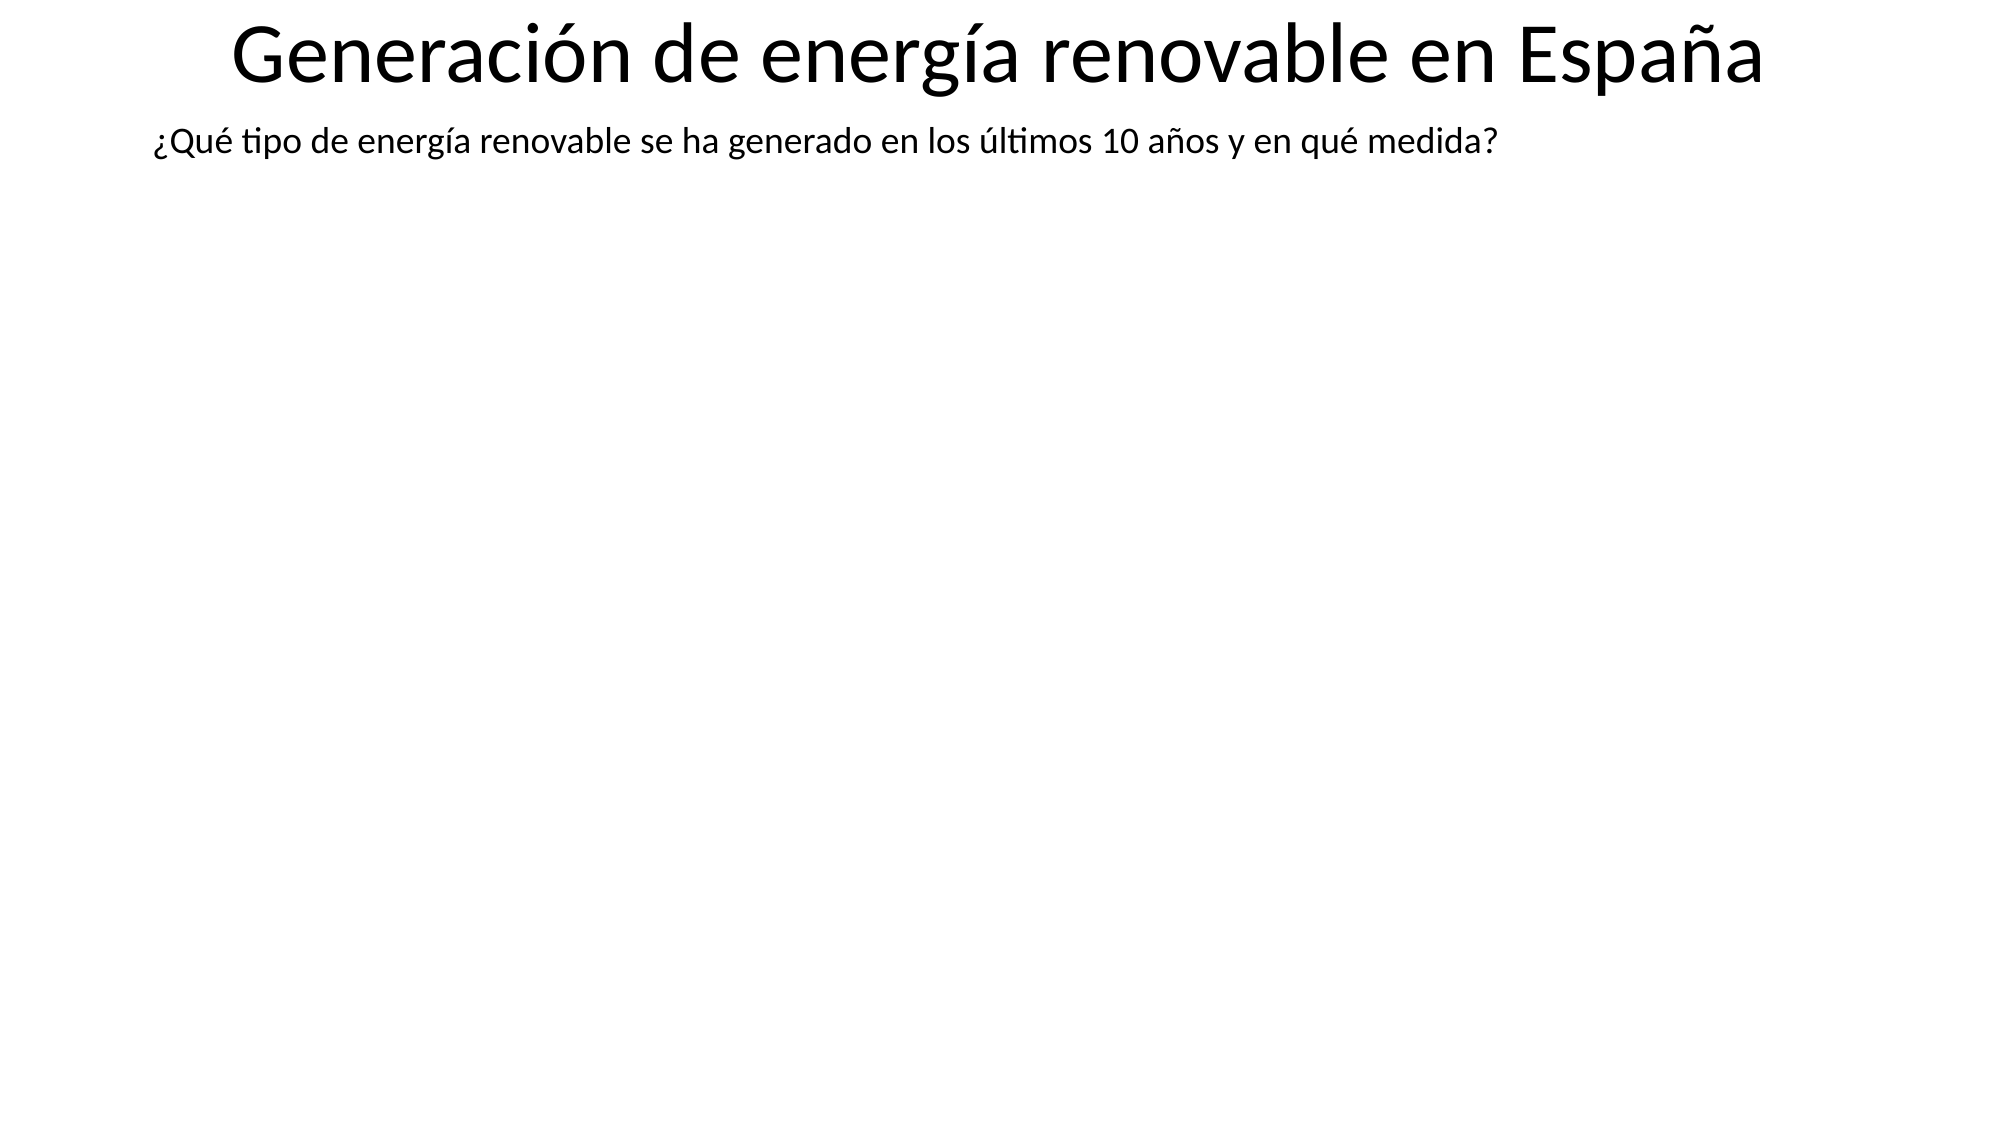

# Generación de energía renovable en España
¿Qué tipo de energía renovable se ha generado en los últimos 10 años y en qué medida?